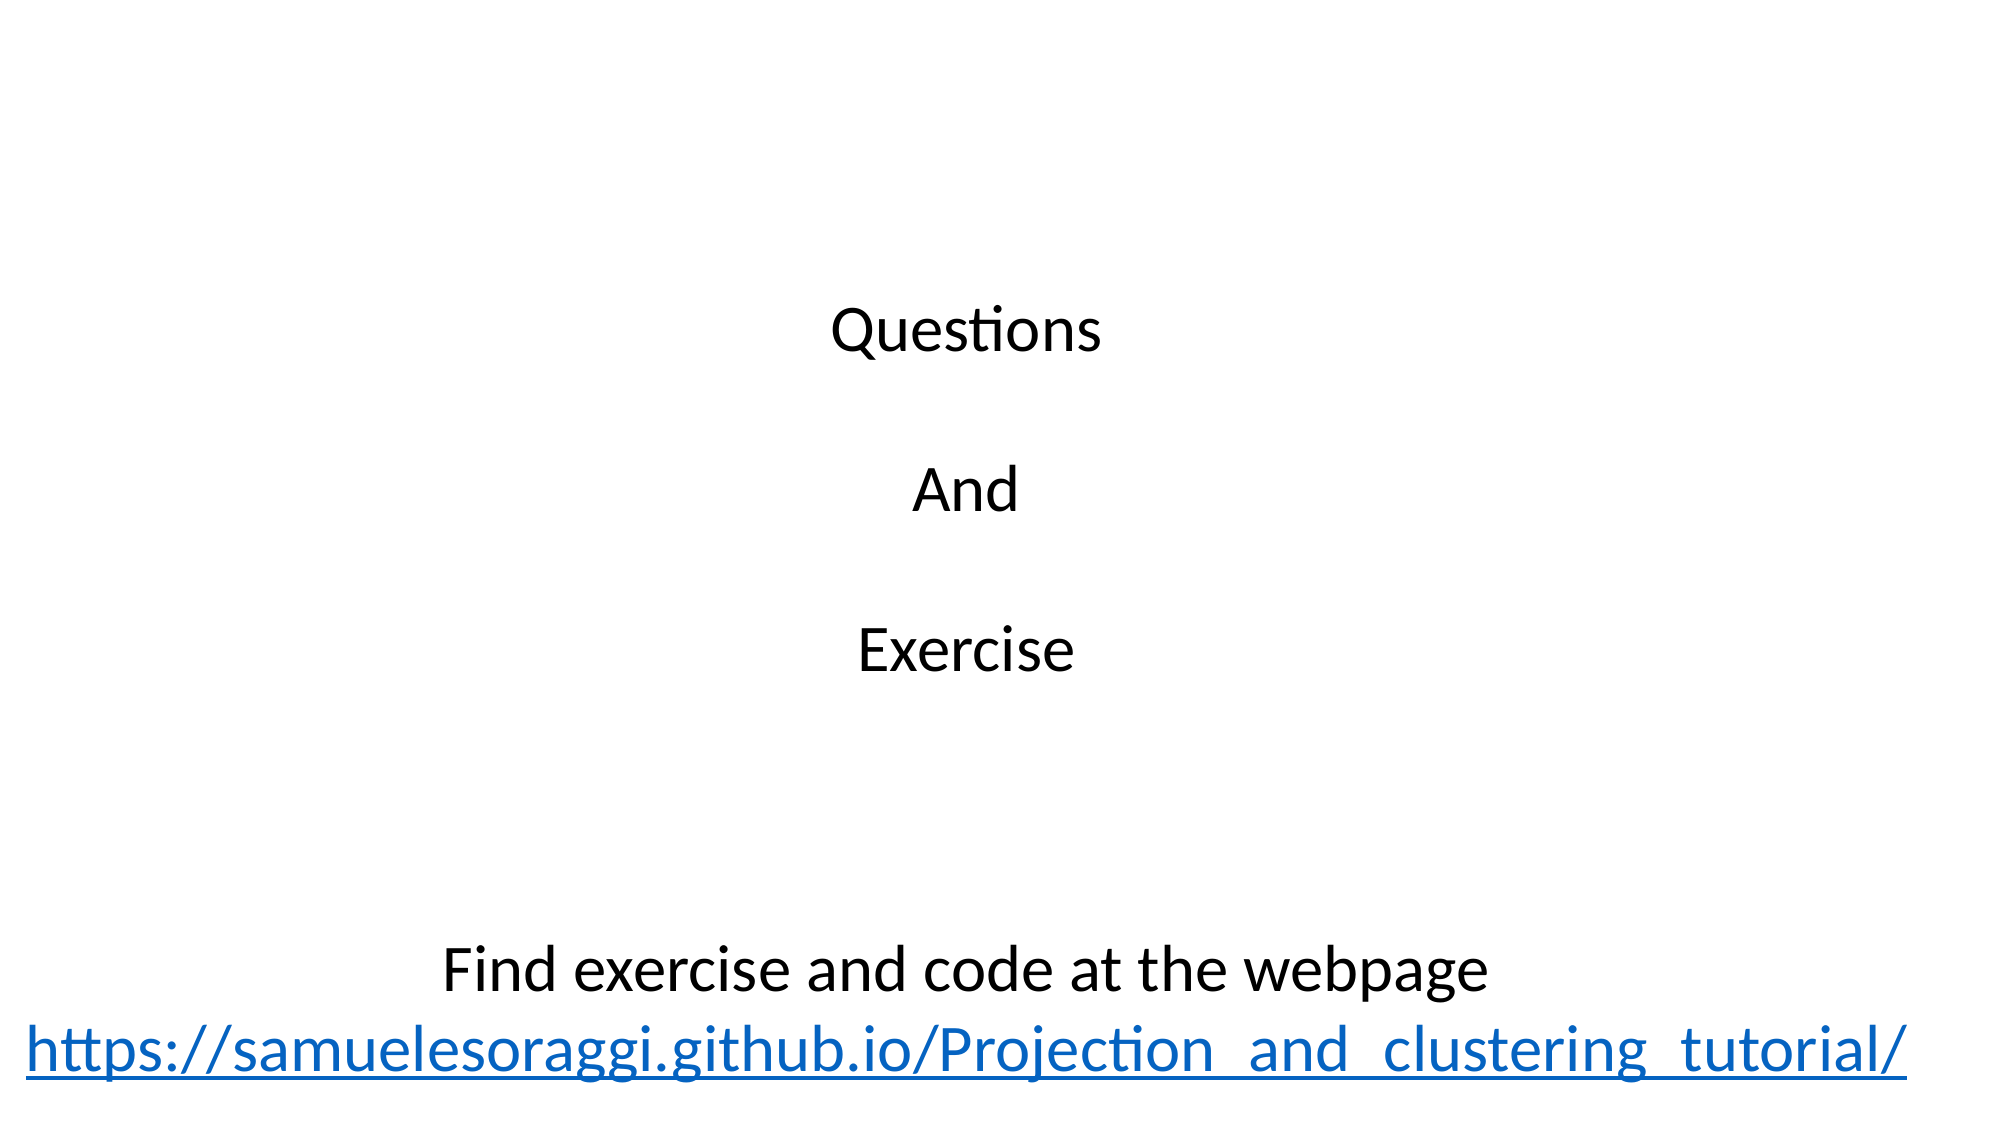

Questions

And

Exercise

Find exercise and code at the webpage
https://samuelesoraggi.github.io/Projection_and_clustering_tutorial/